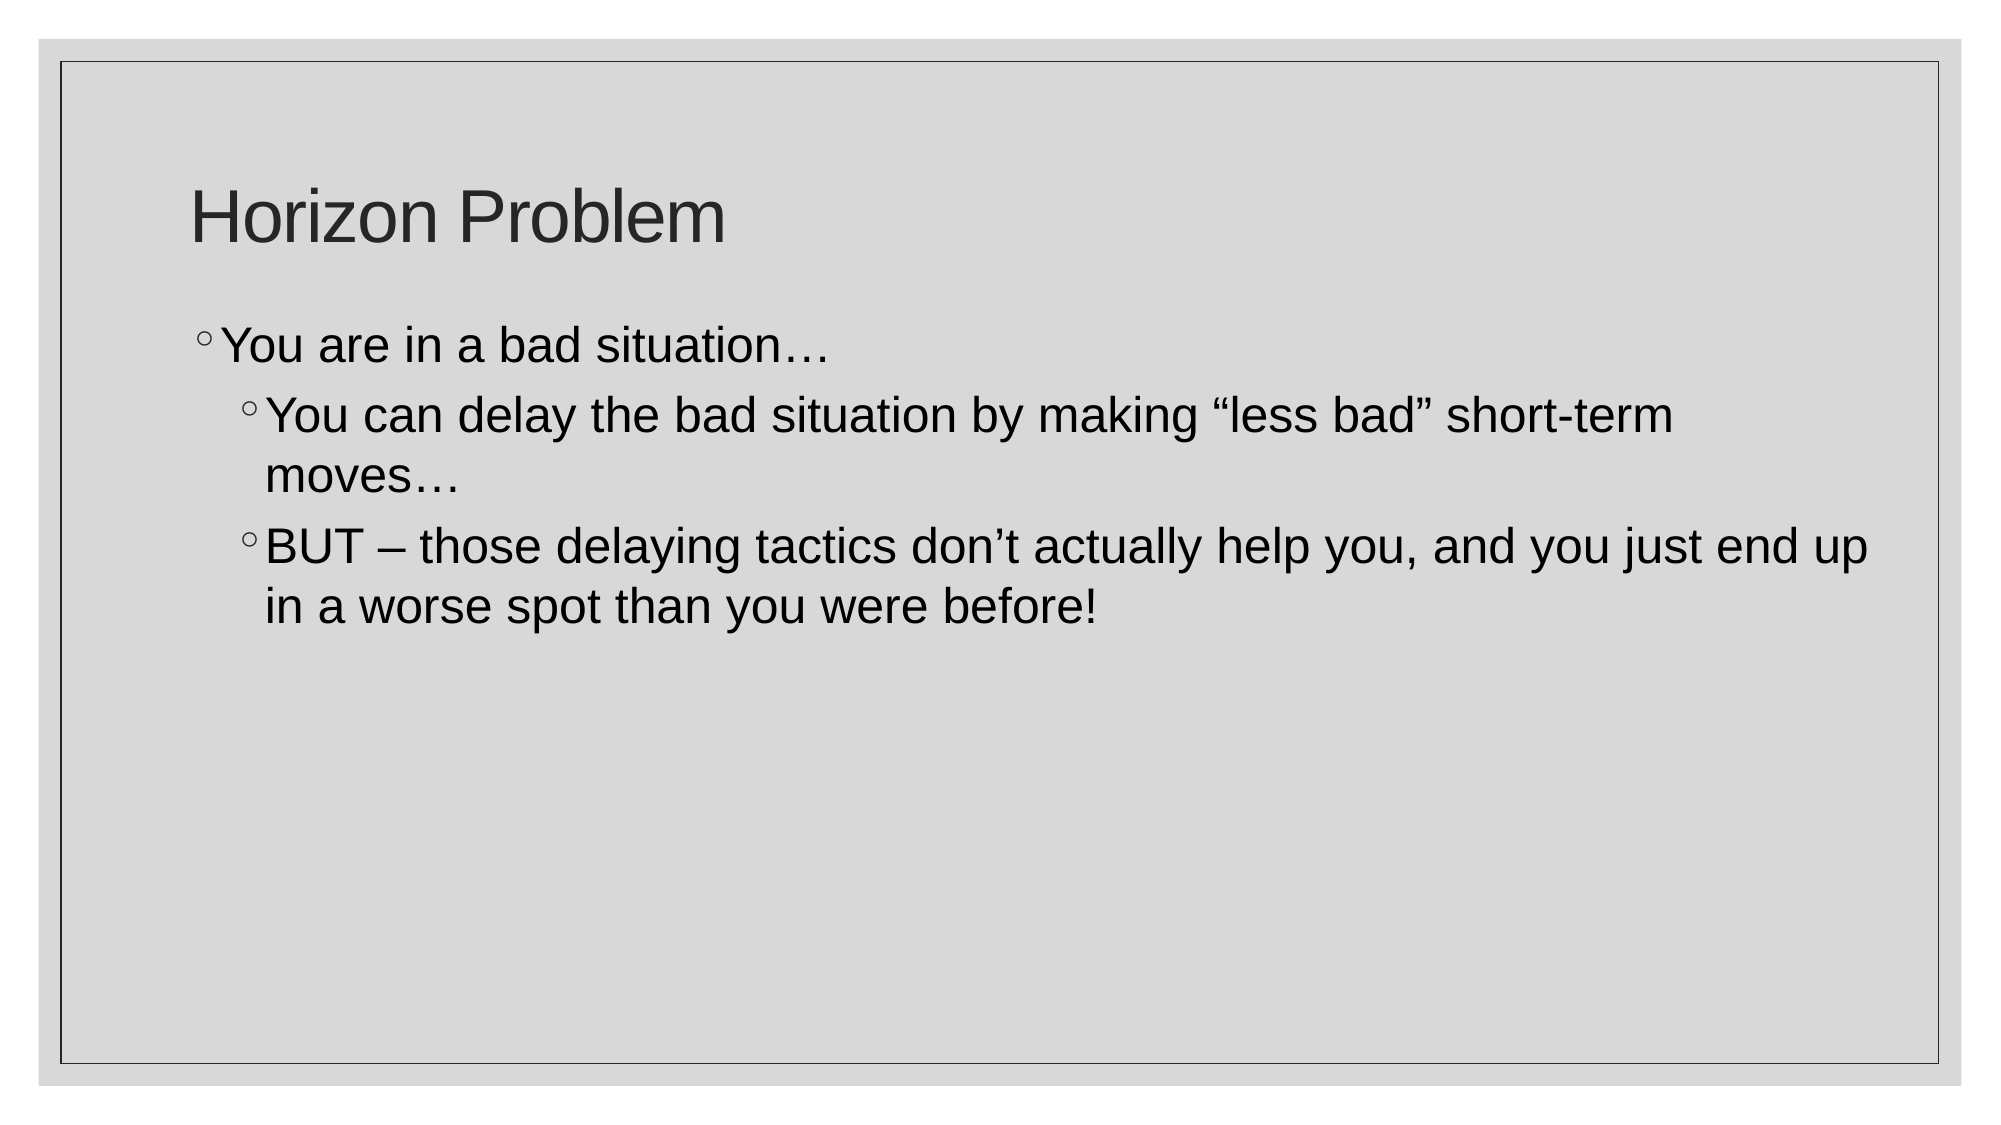

# Horizon Problem
You are in a bad situation…
You can delay the bad situation by making “less bad” short-term moves…
BUT – those delaying tactics don’t actually help you, and you just end up in a worse spot than you were before!